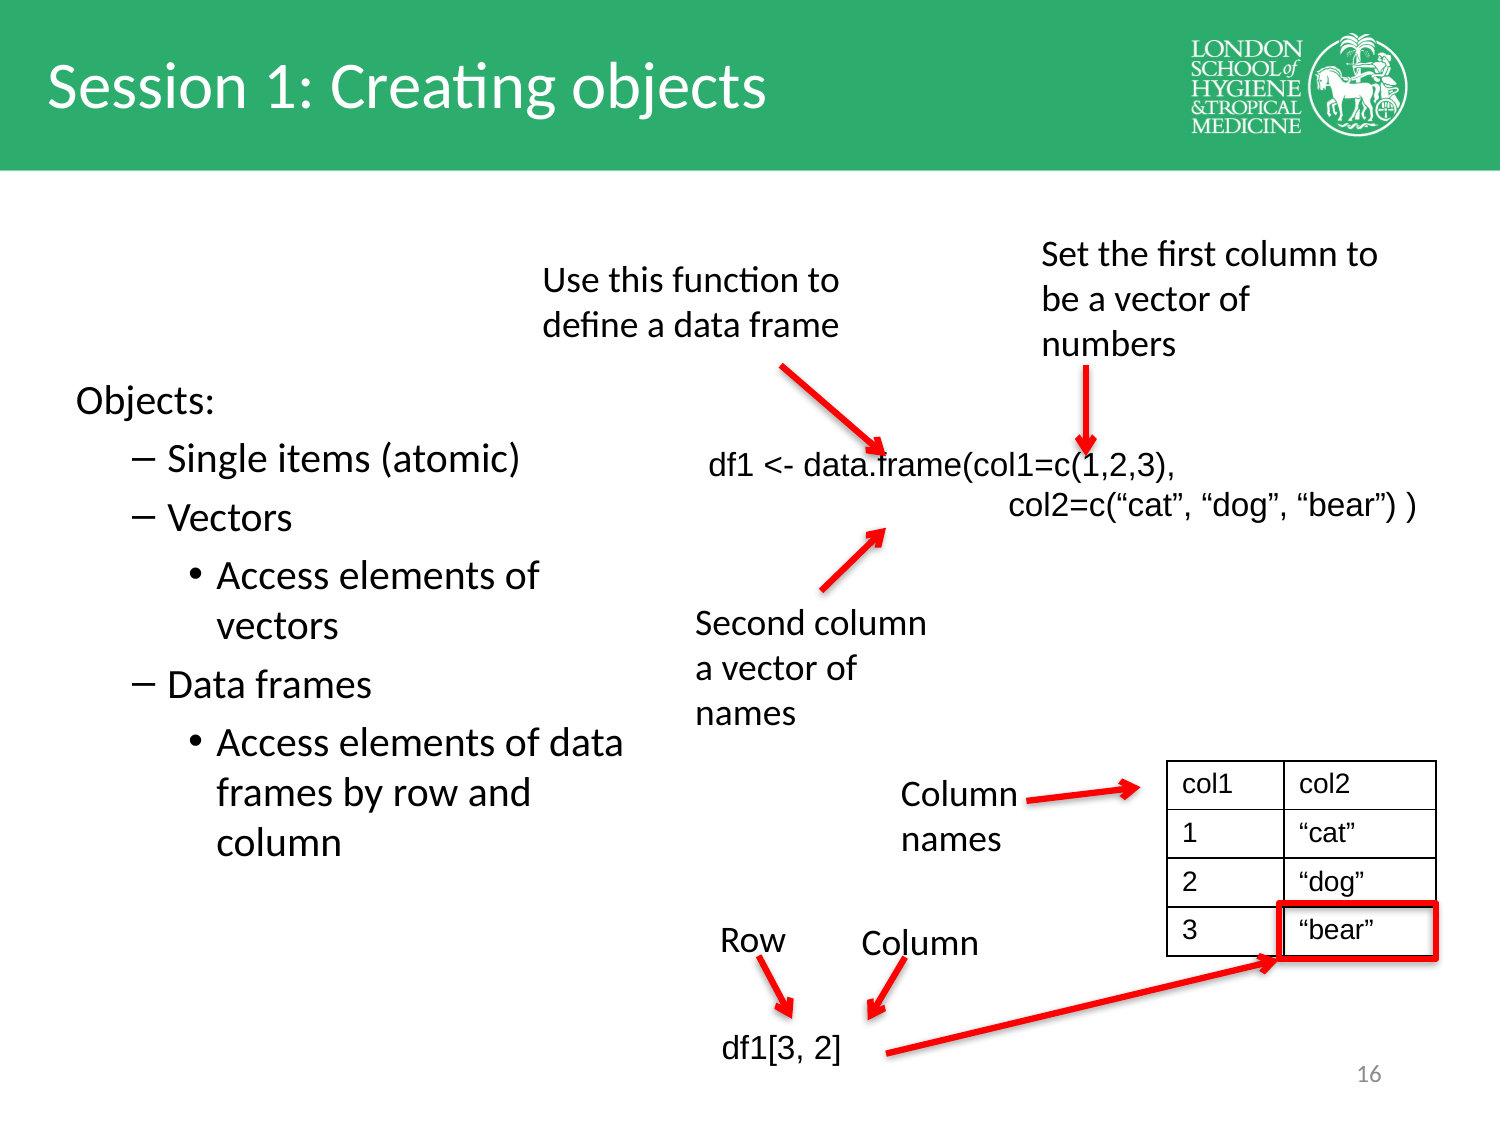

Session 1: Creating objects
Set the first column to be a vector of numbers
Use this function to define a data frame
Objects:
Single items (atomic)
Vectors
Access elements of vectors
Data frames
Access elements of data frames by row and column
df1 <- data.frame(col1=c(1,2,3),
		col2=c(“cat”, “dog”, “bear”) )

Second column a vector of names
| col1 | col2 |
| --- | --- |
| 1 | “cat” |
| 2 | “dog” |
| 3 | “bear” |
Column names

Row
Column
df1[3, 2]
16